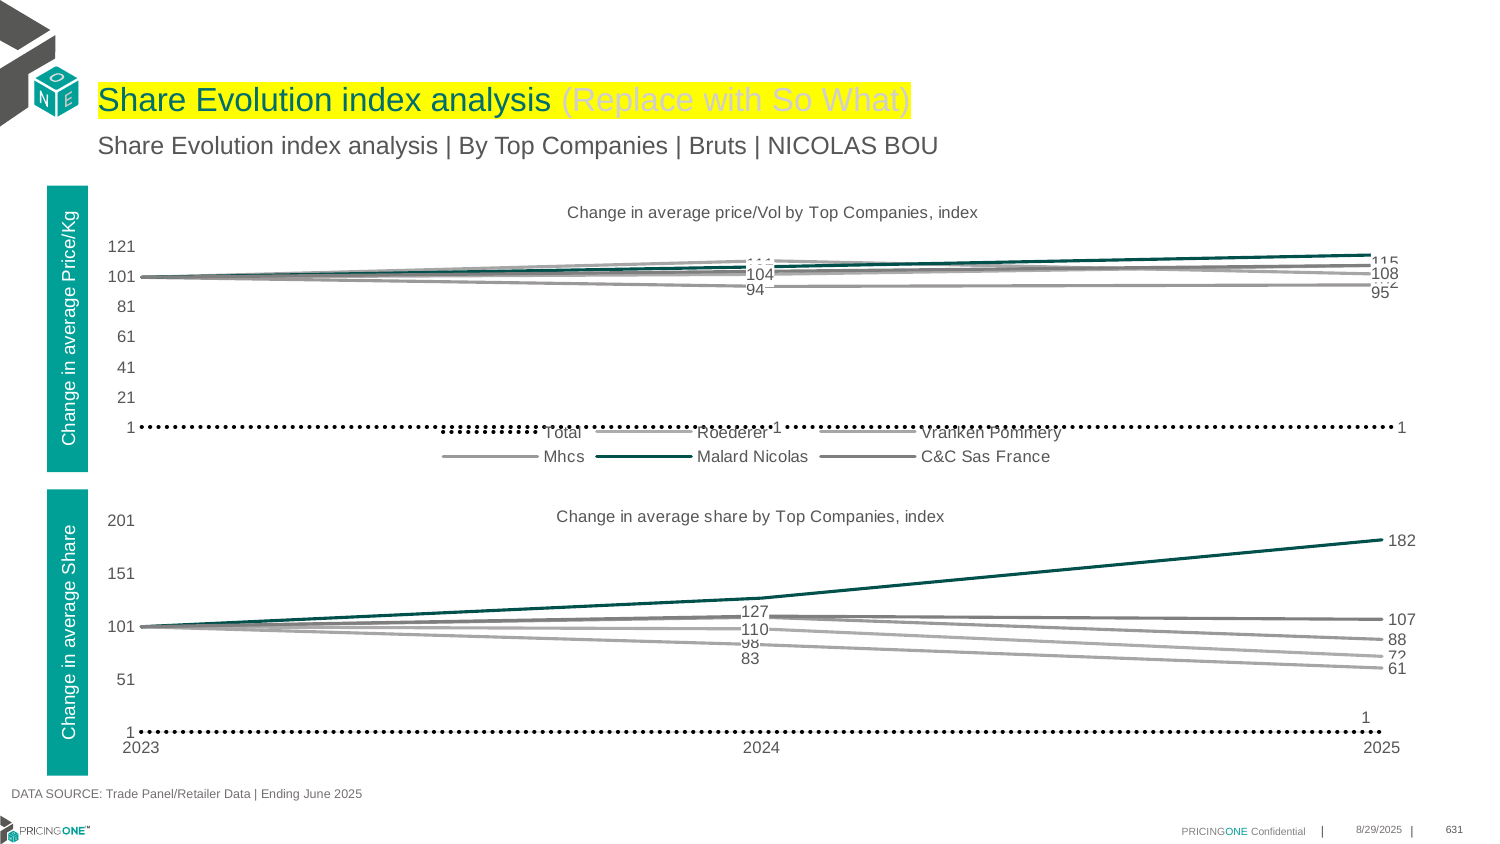

# Share Evolution index analysis (Replace with So What)
Share Evolution index analysis | By Top Companies | Bruts | NICOLAS BOU

### Chart: Change in average price/Vol by Top Companies, index

| Category | Total | Roederer | Vranken Pommery | Mhcs | Malard Nicolas | C&C Sas France |
|---|---|---|---|---|---|---|
| 2023 | 1.0 | 100.0 | 100.0 | 100.0 | 100.0 | 100.0 |
| 2024 | 1.0118103180827551 | 102.0 | 111.0 | 94.0 | 107.0 | 104.0 |
| 2025 | 1.0019886193932783 | 108.0 | 102.0 | 95.0 | 115.0 | 108.0 |
Change in average Price/Kg

### Chart: Change in average share by Top Companies, index

| Category | Total | Roederer | Vranken Pommery | Mhcs | Malard Nicolas | C&C Sas France |
|---|---|---|---|---|---|---|
| 2023 | 1.0 | 100.0 | 100.0 | 100.0 | 100.0 | 100.0 |
| 2024 | 1.0 | 98.0 | 83.0 | 109.0 | 127.0 | 110.0 |
| 2025 | 1.0 | 72.0 | 61.0 | 88.0 | 182.0 | 107.0 |
Change in average Share
DATA SOURCE: Trade Panel/Retailer Data | Ending June 2025

8/29/2025
631